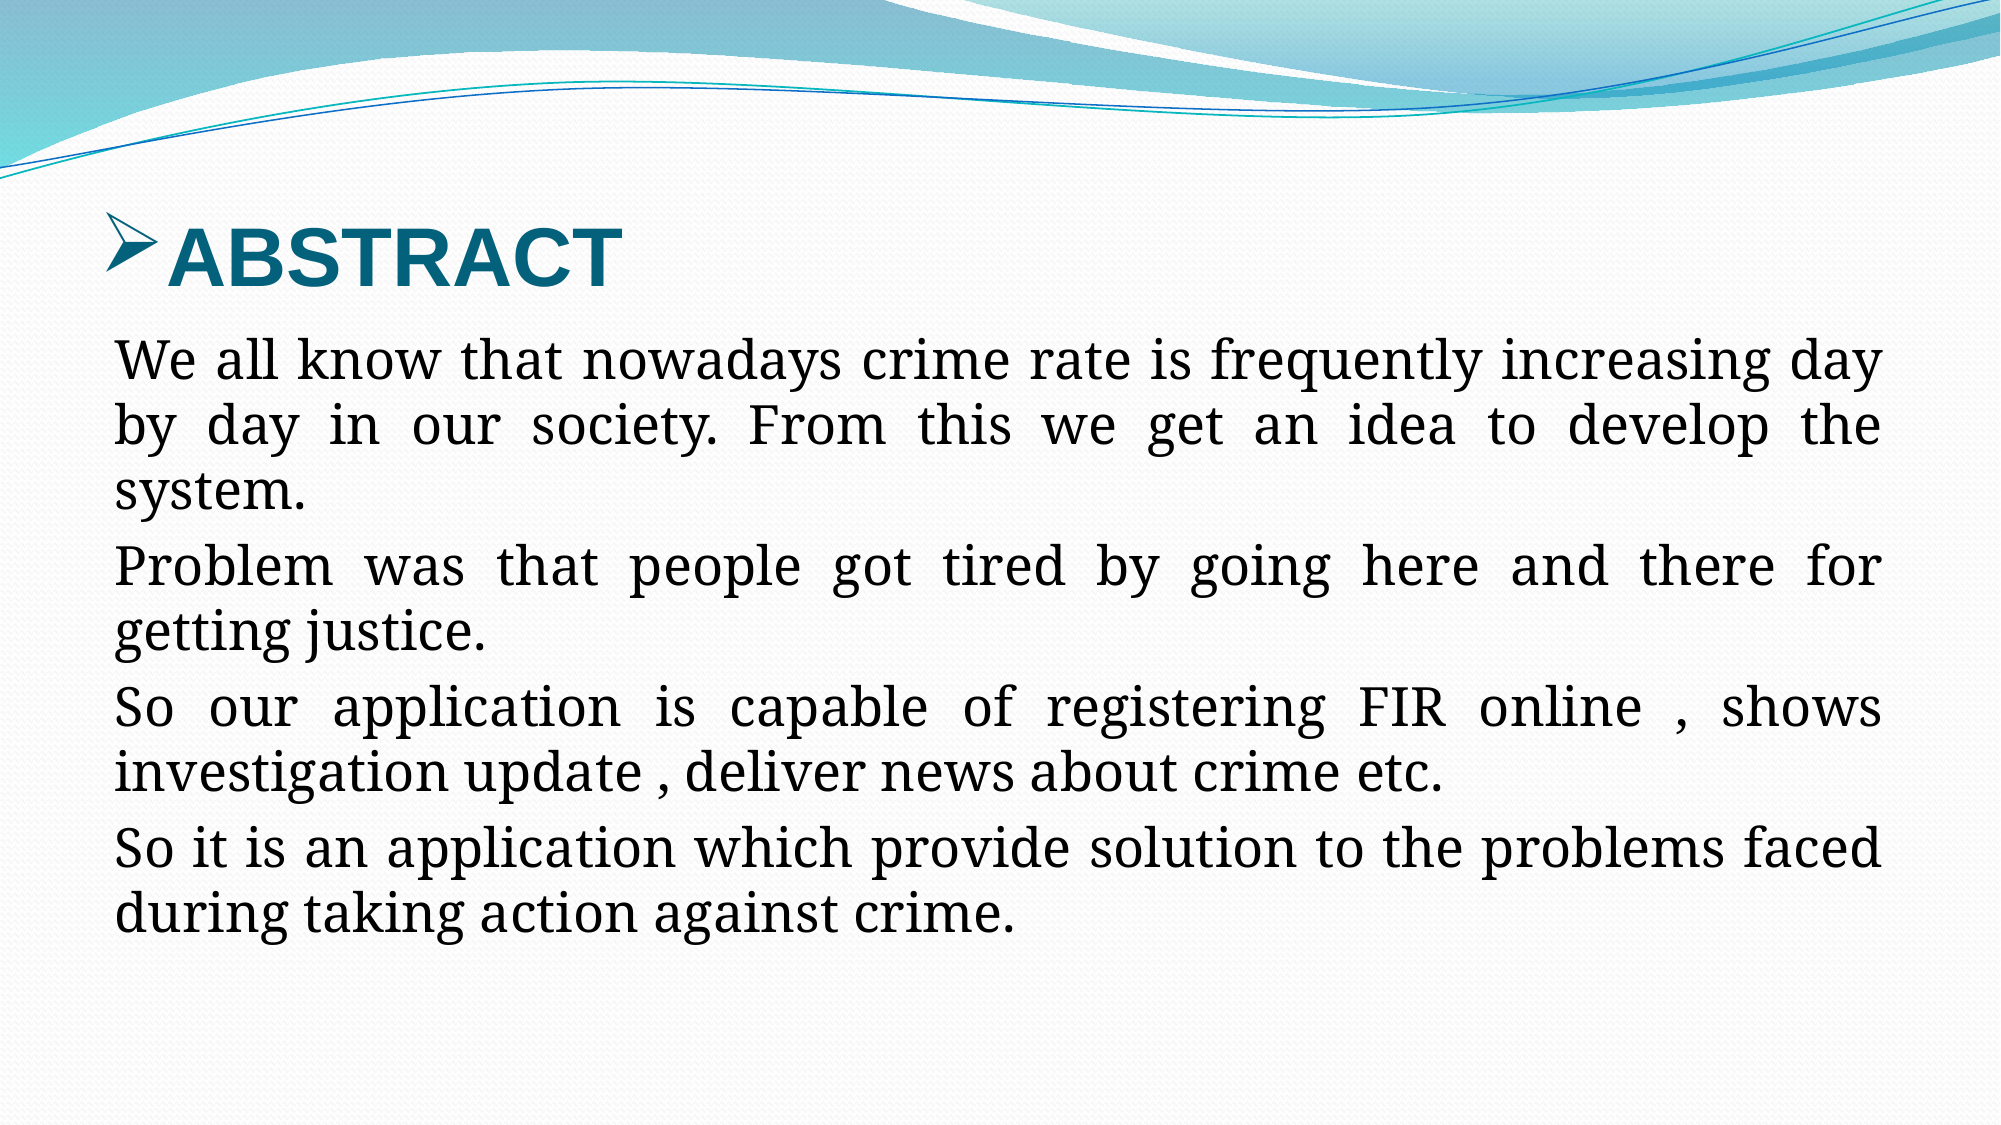

# ABSTRACT
We all know that nowadays crime rate is frequently increasing day by day in our society. From this we get an idea to develop the system.
Problem was that people got tired by going here and there for getting justice.
So our application is capable of registering FIR online , shows investigation update , deliver news about crime etc.
So it is an application which provide solution to the problems faced during taking action against crime.